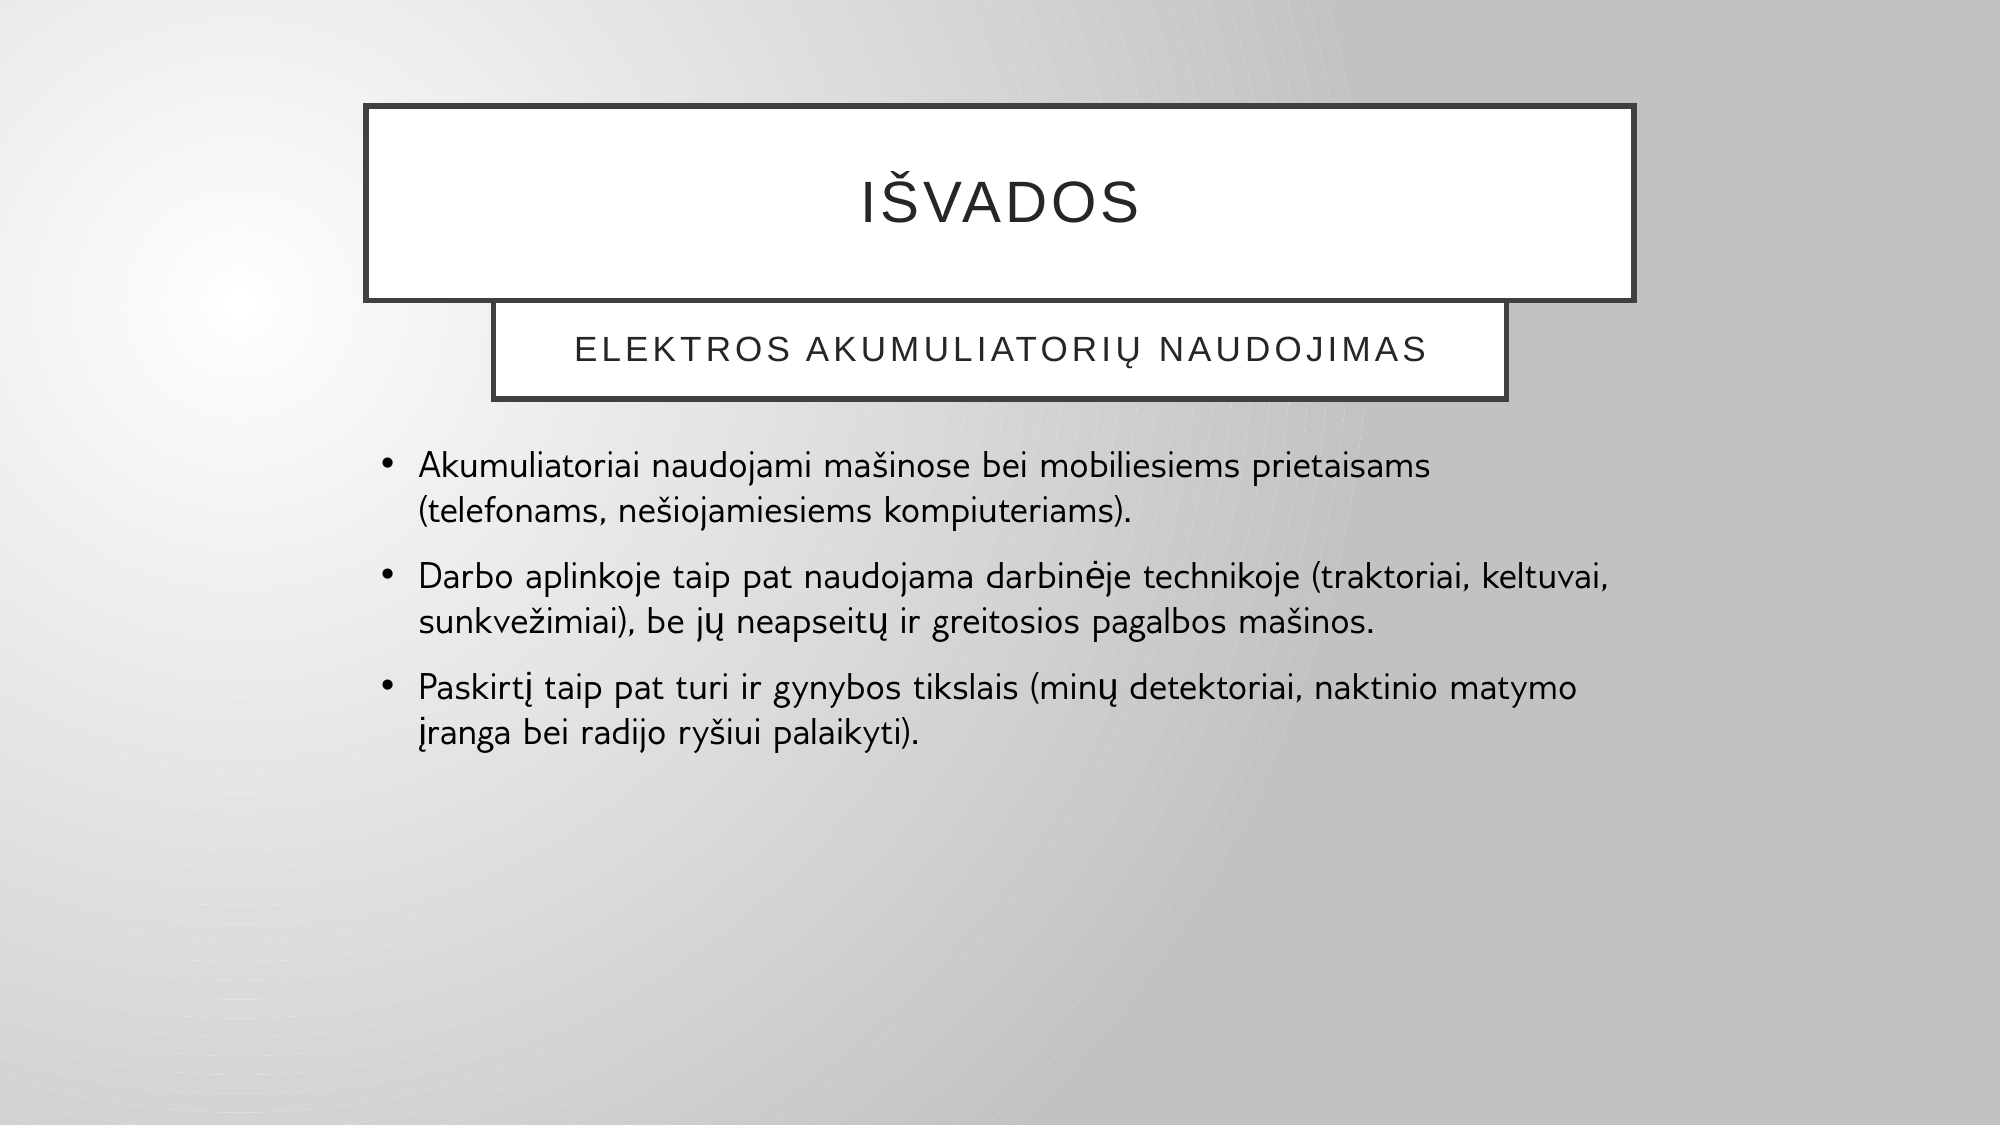

# Išvados
ELEKTROS AKUMULIATORIŲ NAUDOJIMAS
Akumuliatoriai naudojami mašinose bei mobiliesiems prietaisams (telefonams, nešiojamiesiems kompiuteriams).
Darbo aplinkoje taip pat naudojama darbinėje technikoje (traktoriai, keltuvai, sunkvežimiai), be jų neapseitų ir greitosios pagalbos mašinos.
Paskirtį taip pat turi ir gynybos tikslais (minų detektoriai, naktinio matymo įranga bei radijo ryšiui palaikyti).